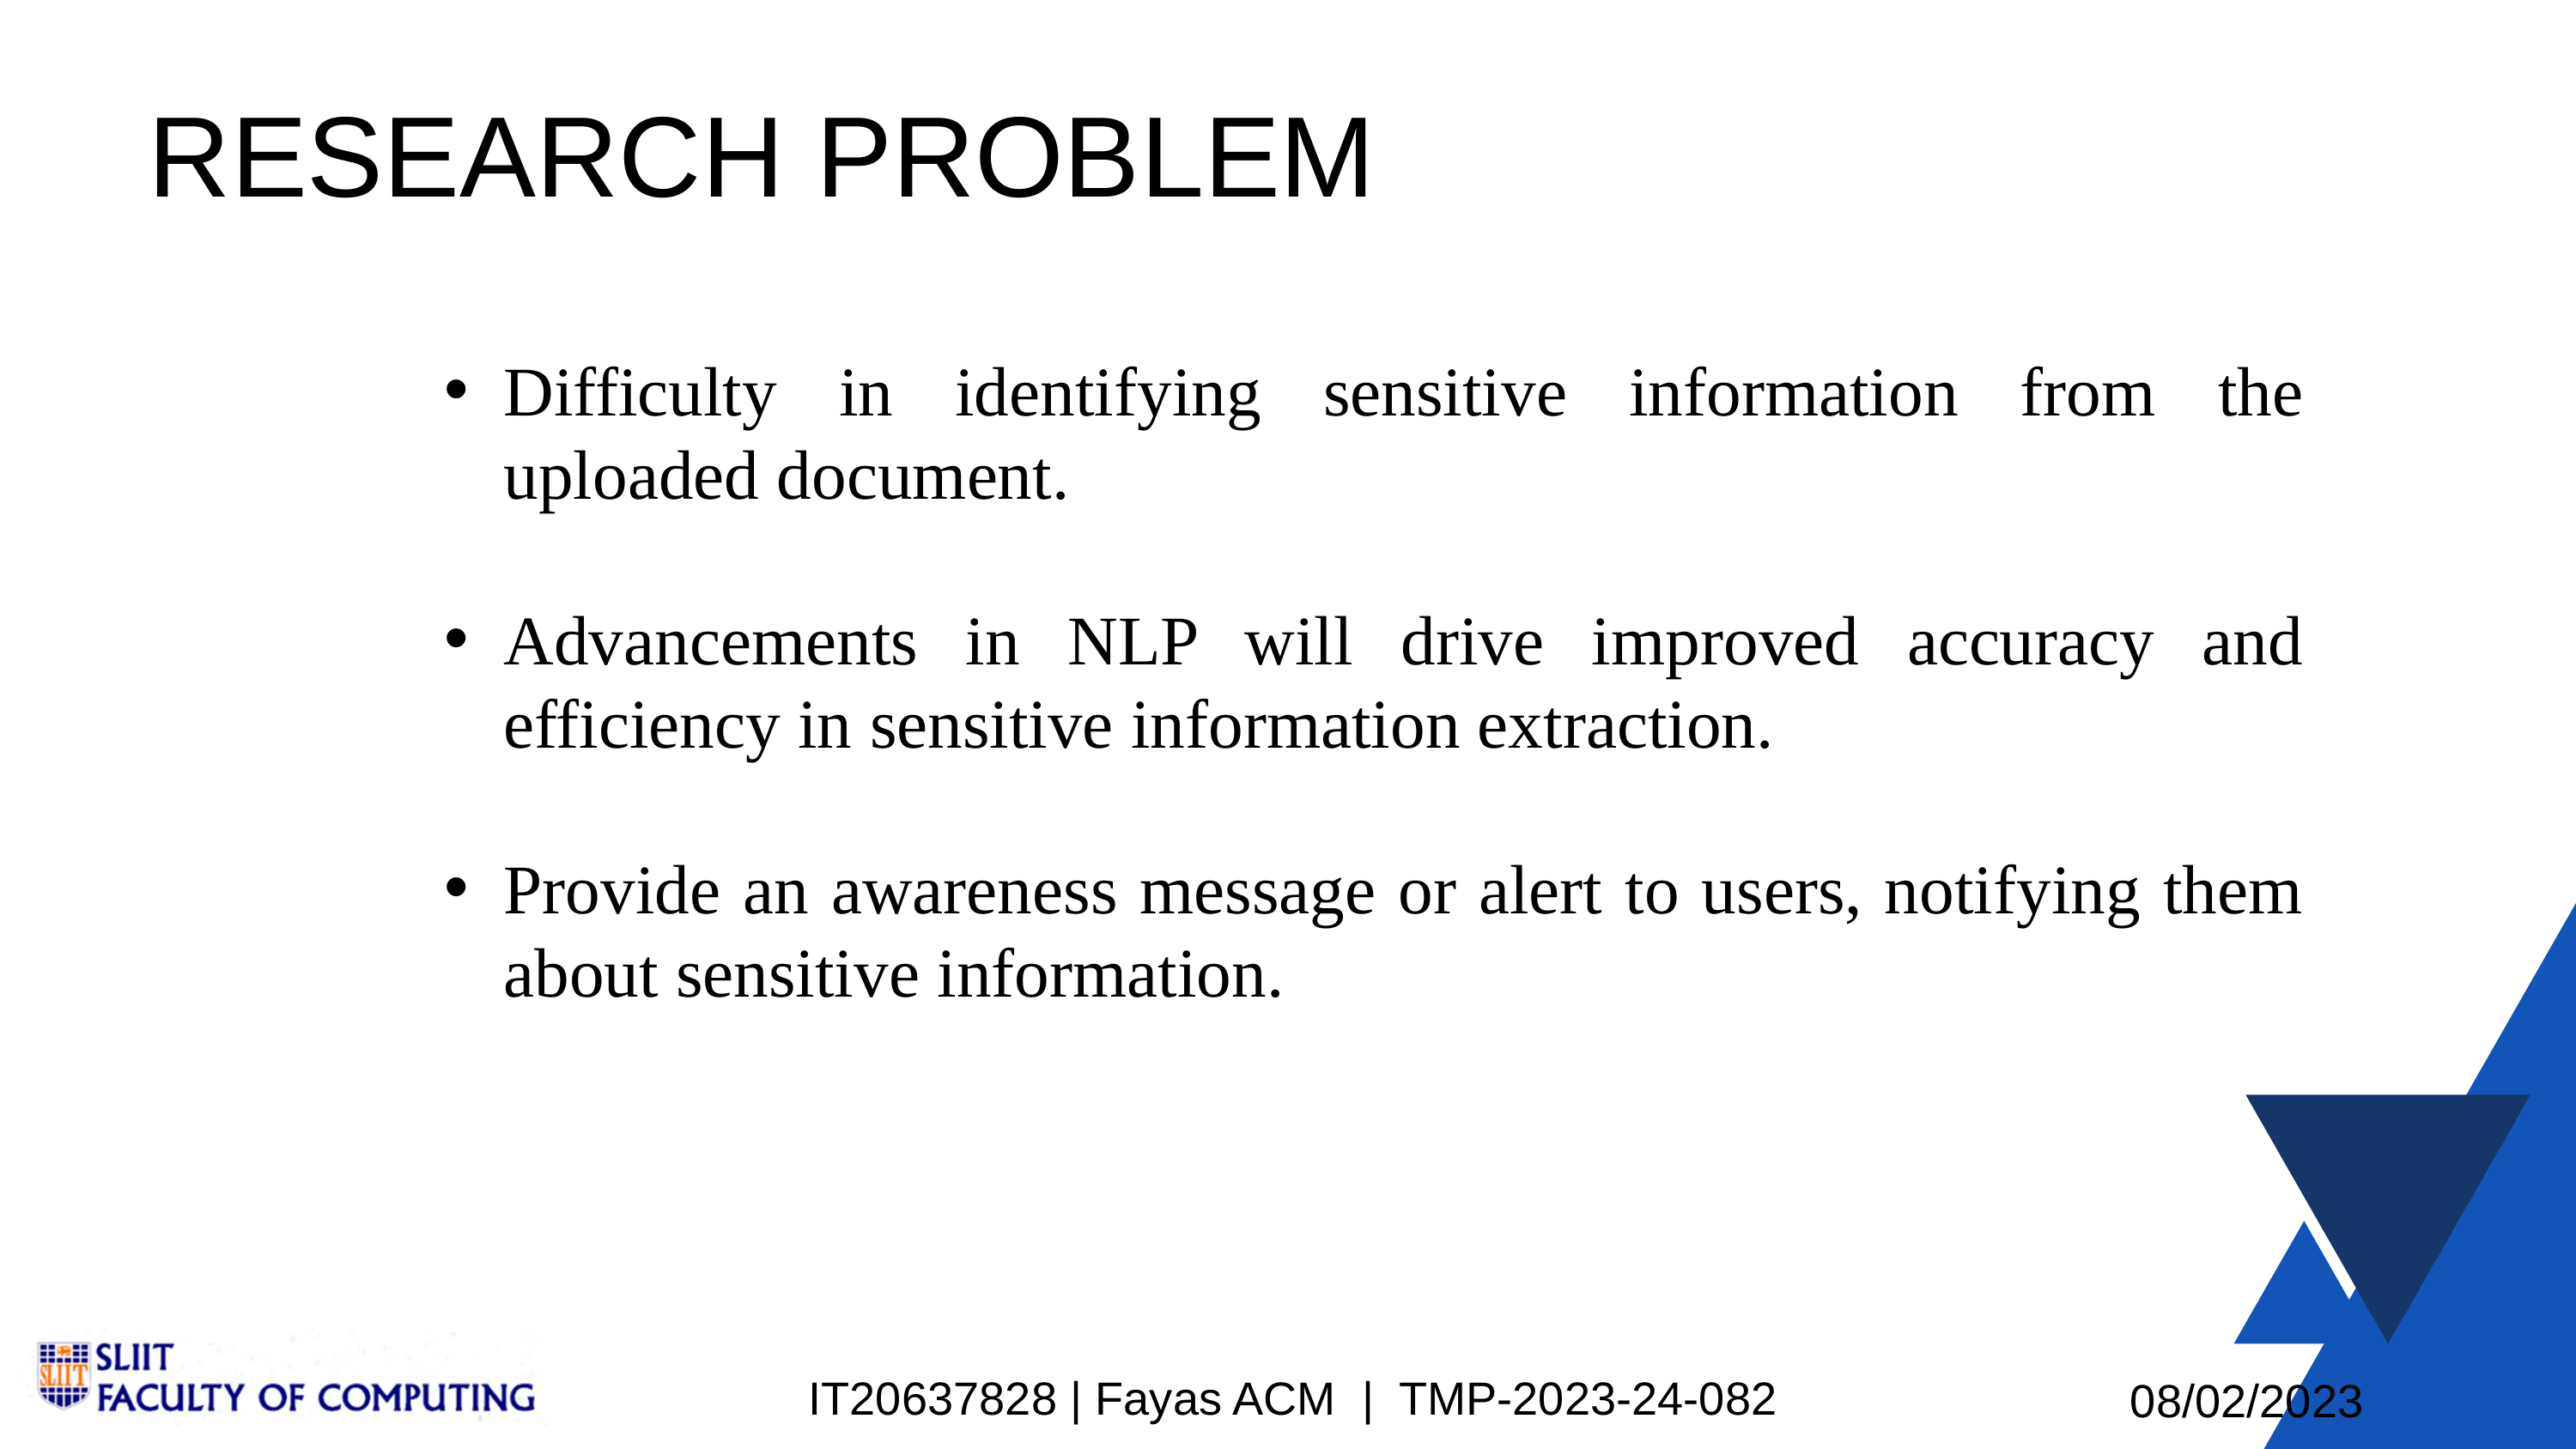

RESEARCH PROBLEM

Difficulty in identifying sensitive information from the uploaded document.

Advancements in NLP will drive improved accuracy and efficiency in sensitive information extraction.

Provide an awareness message or alert to users, notifying them about sensitive information.

IT20637828 | Fayas ACM  |  TMP-2023-24-082
08/02/2023